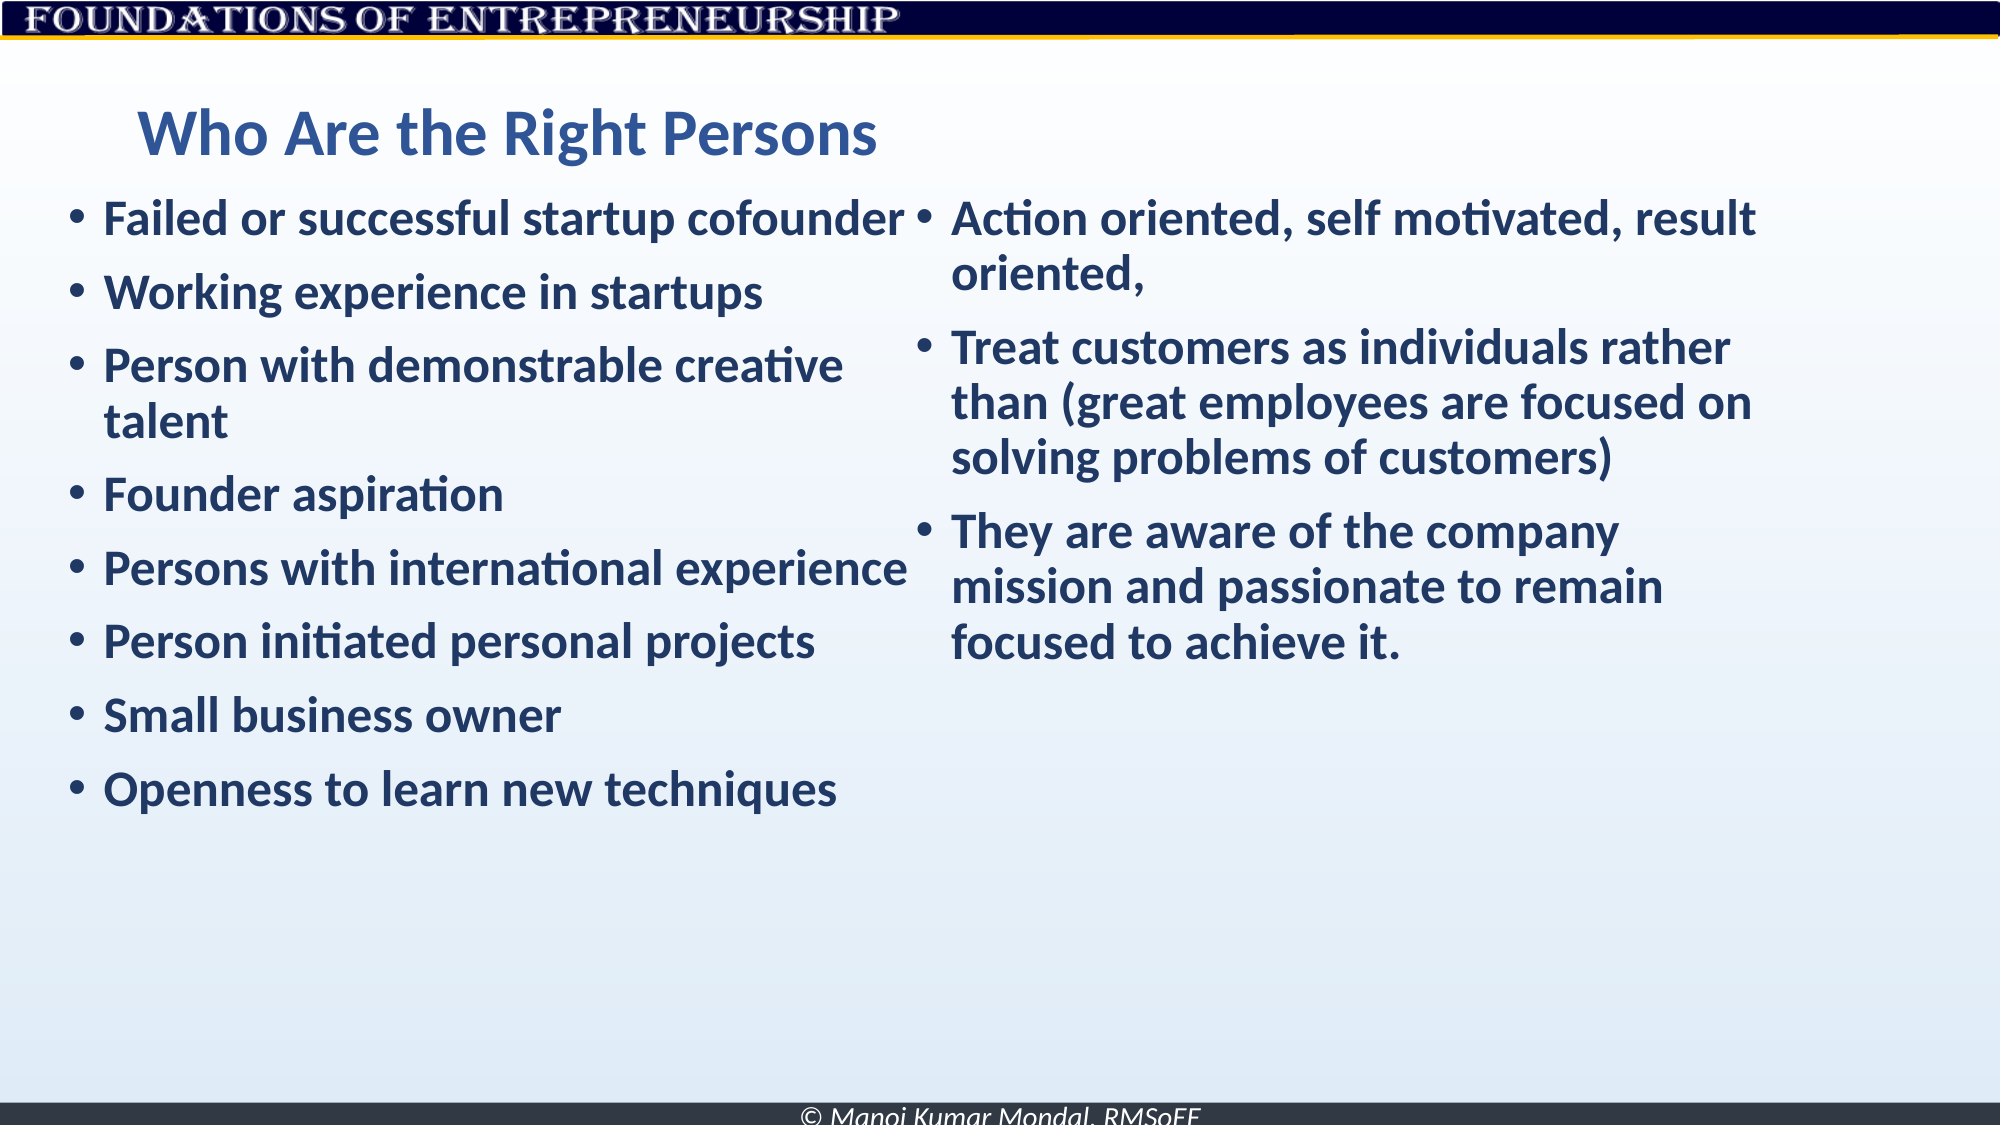

# Who Are the Right Persons
Failed or successful startup cofounder
Working experience in startups
Person with demonstrable creative talent
Founder aspiration
Persons with international experience
Person initiated personal projects
Small business owner
Openness to learn new techniques
Action oriented, self motivated, result oriented,
Treat customers as individuals rather than (great employees are focused on solving problems of customers)
They are aware of the company mission and passionate to remain focused to achieve it.